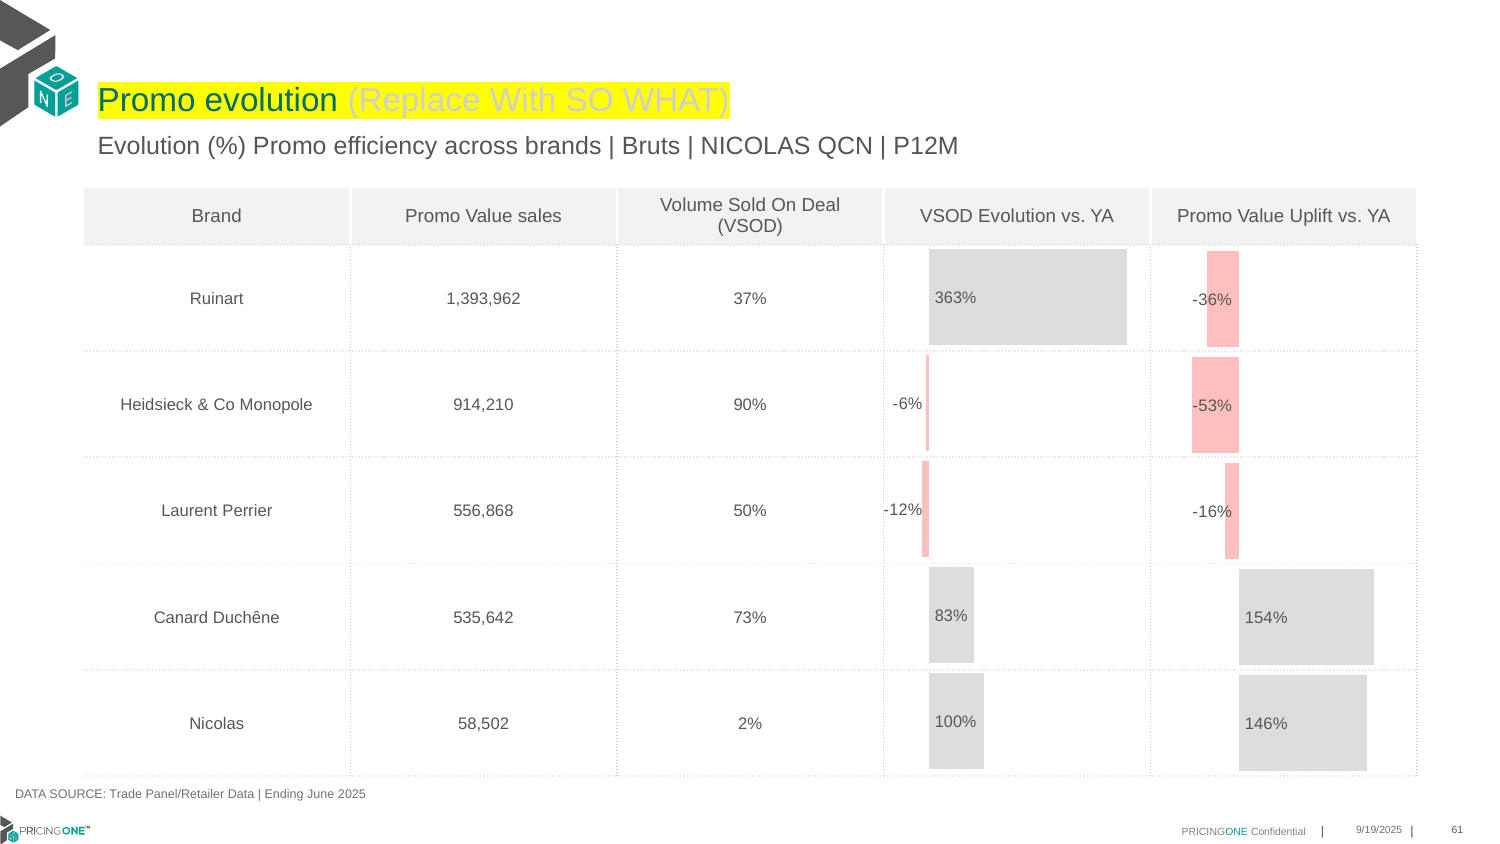

# Promo evolution (Replace With SO WHAT)
Evolution (%) Promo efficiency across brands | Bruts | NICOLAS QCN | P12M
| Brand | Promo Value sales | Volume Sold On Deal (VSOD) | VSOD Evolution vs. YA | Promo Value Uplift vs. YA |
| --- | --- | --- | --- | --- |
| Ruinart | 1,393,962 | 37% |  |  |
| Heidsieck & Co Monopole | 914,210 | 90% |  |  |
| Laurent Perrier | 556,868 | 50% |  |  |
| Canard Duchêne | 535,642 | 73% |  |  |
| Nicolas | 58,502 | 2% |  |  |

### Chart

| Category | VSOD Evaluation vs YA |
|---|---|
| Ruinart | 3.625 |
| Heidsieck & Co Monopole | -0.062000000000000055 |
| Laurent Perrier | -0.123 |
| Canard Duchêne | 0.825 |
| Nicolas | 1.0 |

### Chart

| Category | Promo Value Uplift vs YA |
|---|---|
| Ruinart | -0.36427941153327603 |
| Heidsieck & Co Monopole | -0.534371495988456 |
| Laurent Perrier | -0.1568351189309014 |
| Canard Duchêne | 1.5397625316268684 |
| Nicolas | 1.4553991555027812 |
DATA SOURCE: Trade Panel/Retailer Data | Ending June 2025

9/19/2025
61